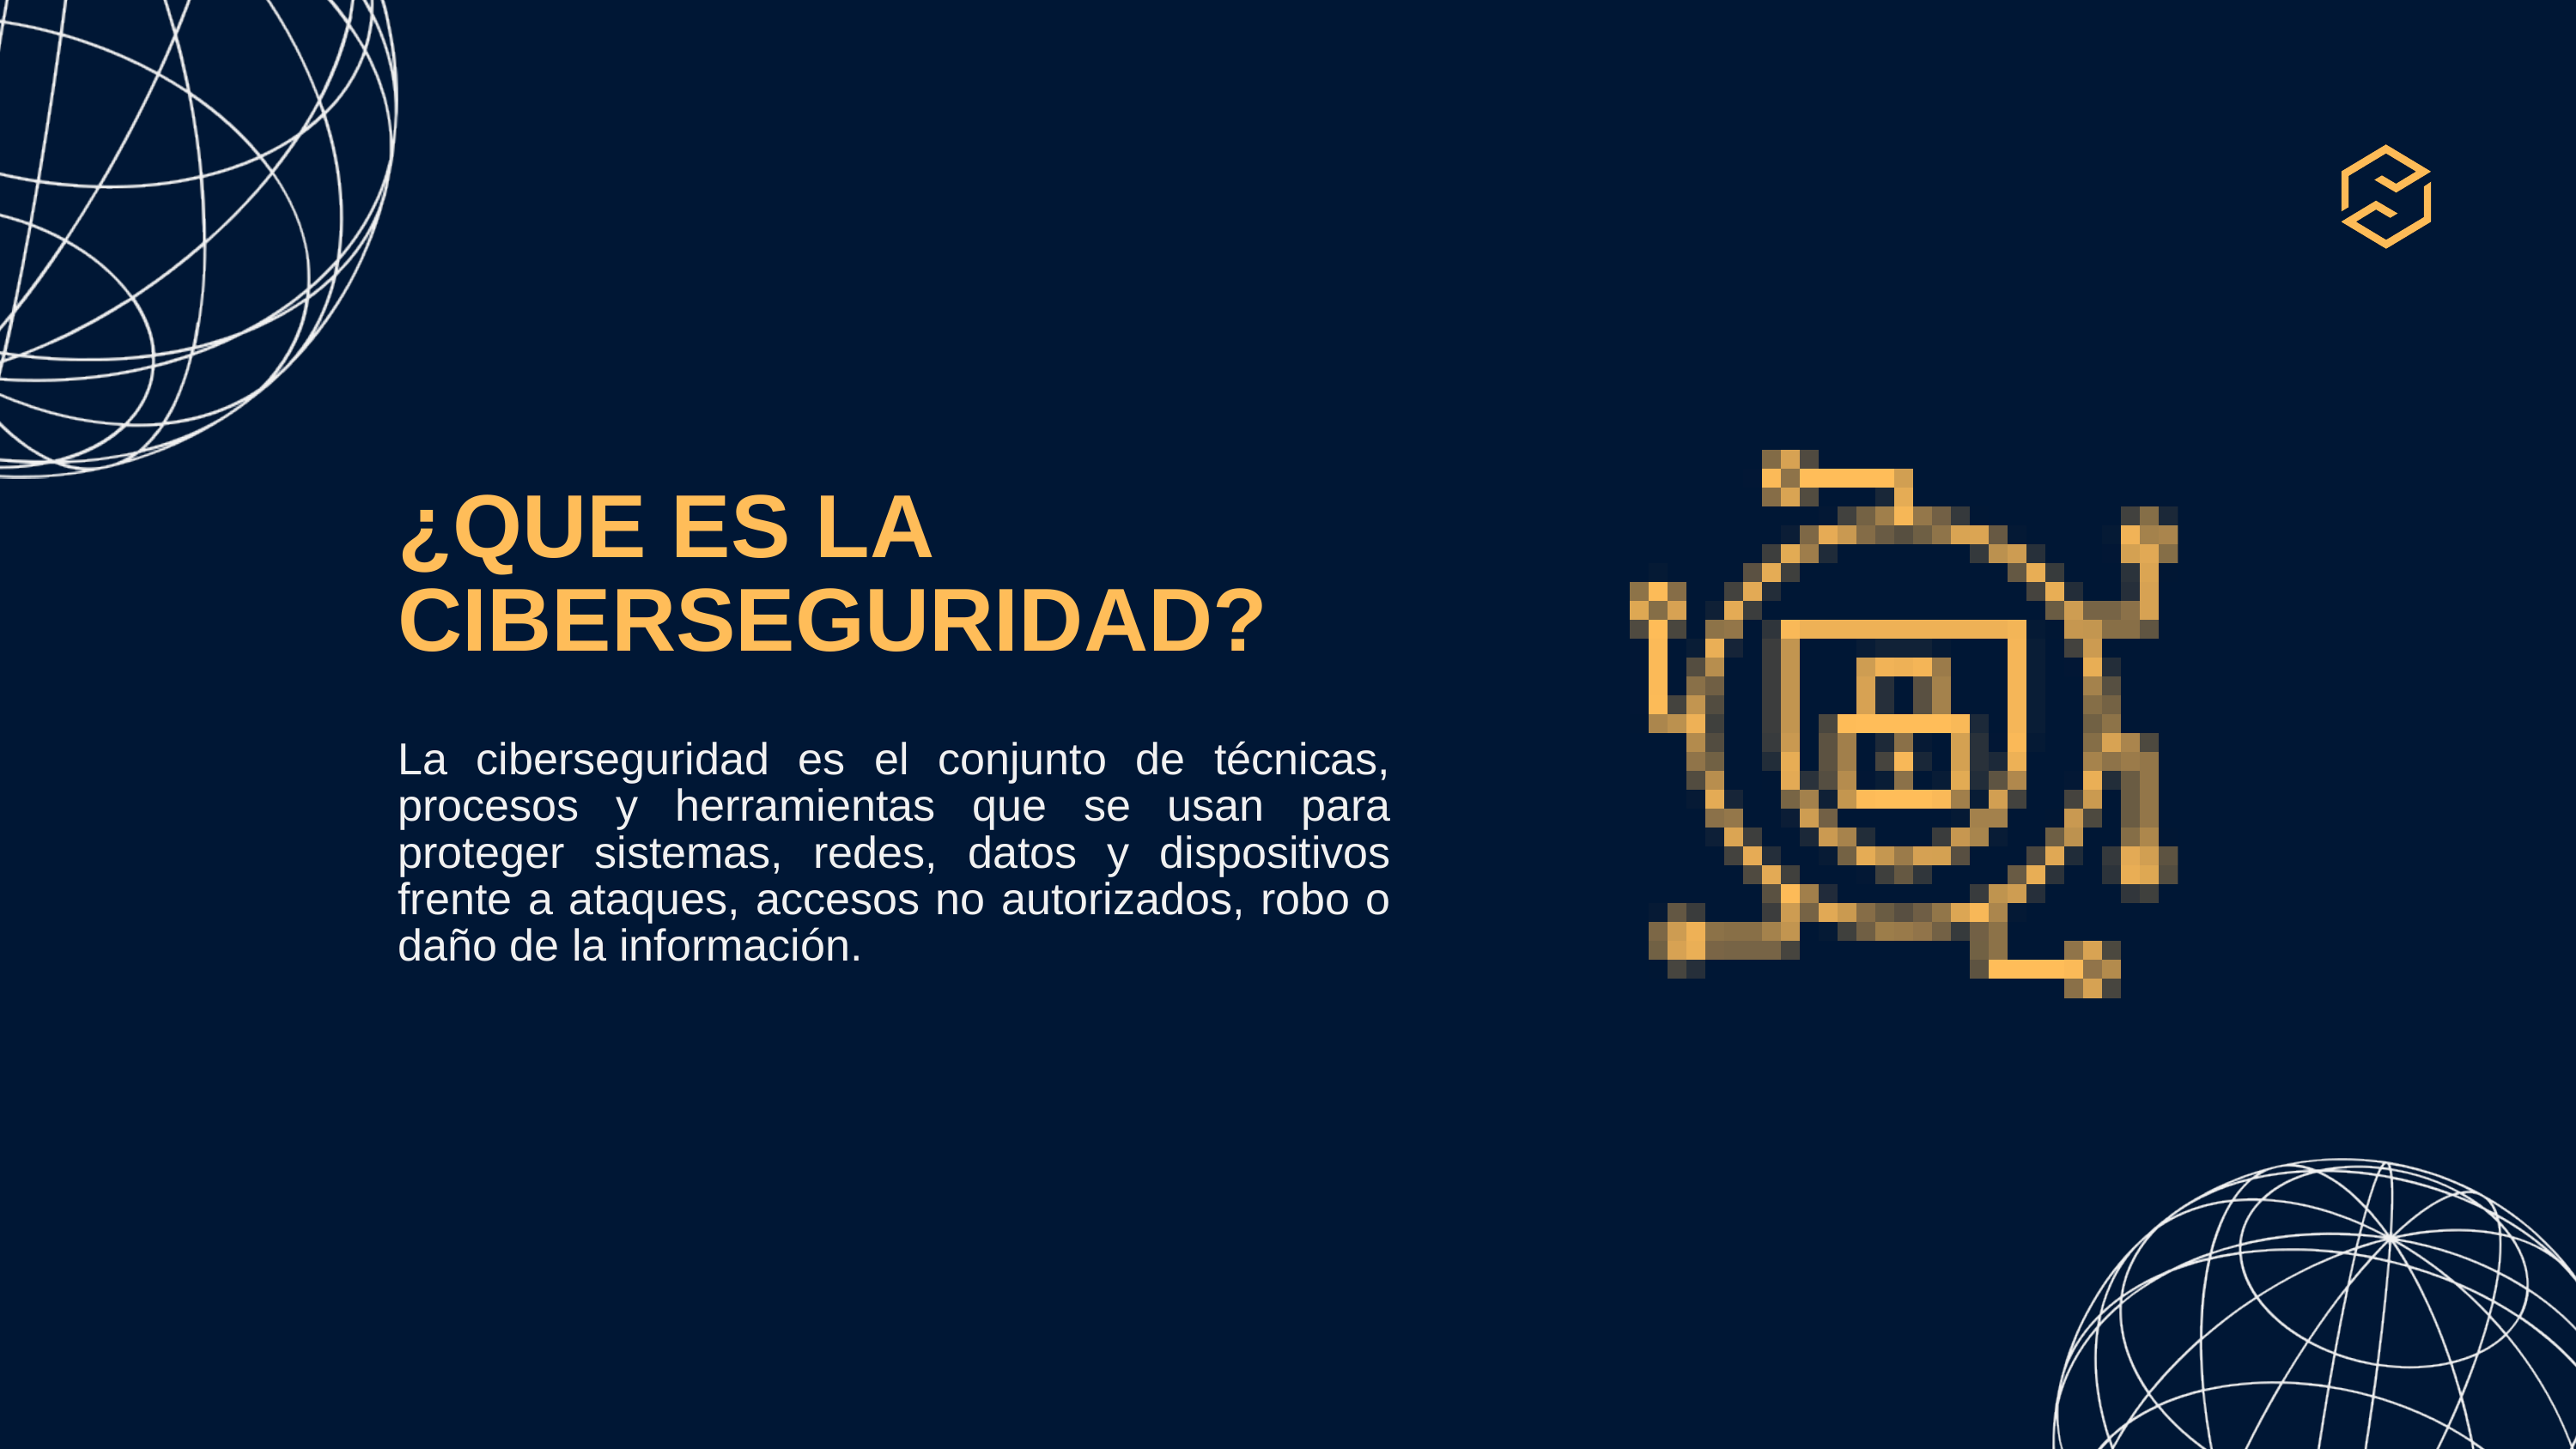

¿QUE ES LA CIBERSEGURIDAD?
La ciberseguridad es el conjunto de técnicas, procesos y herramientas que se usan para proteger sistemas, redes, datos y dispositivos frente a ataques, accesos no autorizados, robo o daño de la información.